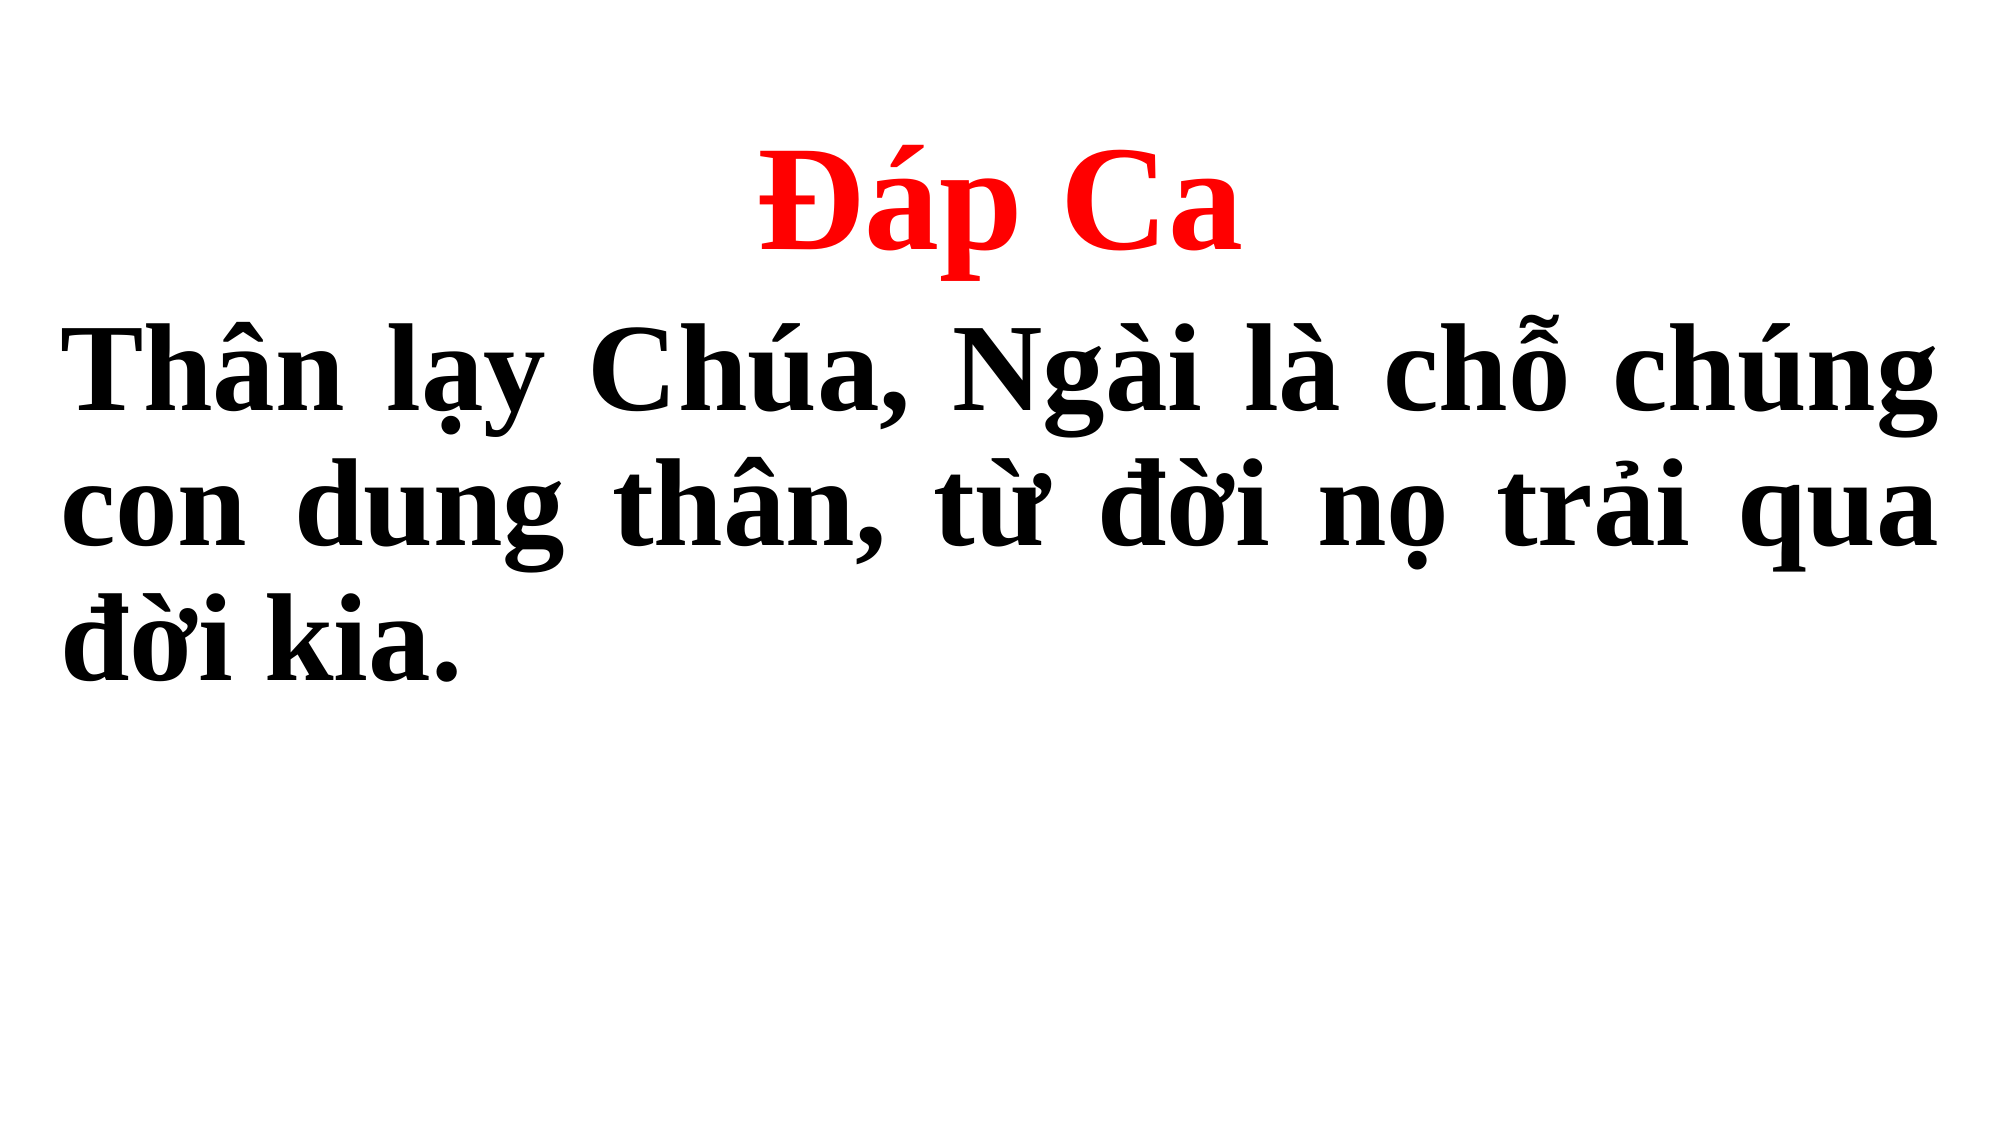

Đáp Ca
Thân lạy Chúa, Ngài là chỗ chúng con dung thân, từ đời nọ trải qua đời kia.